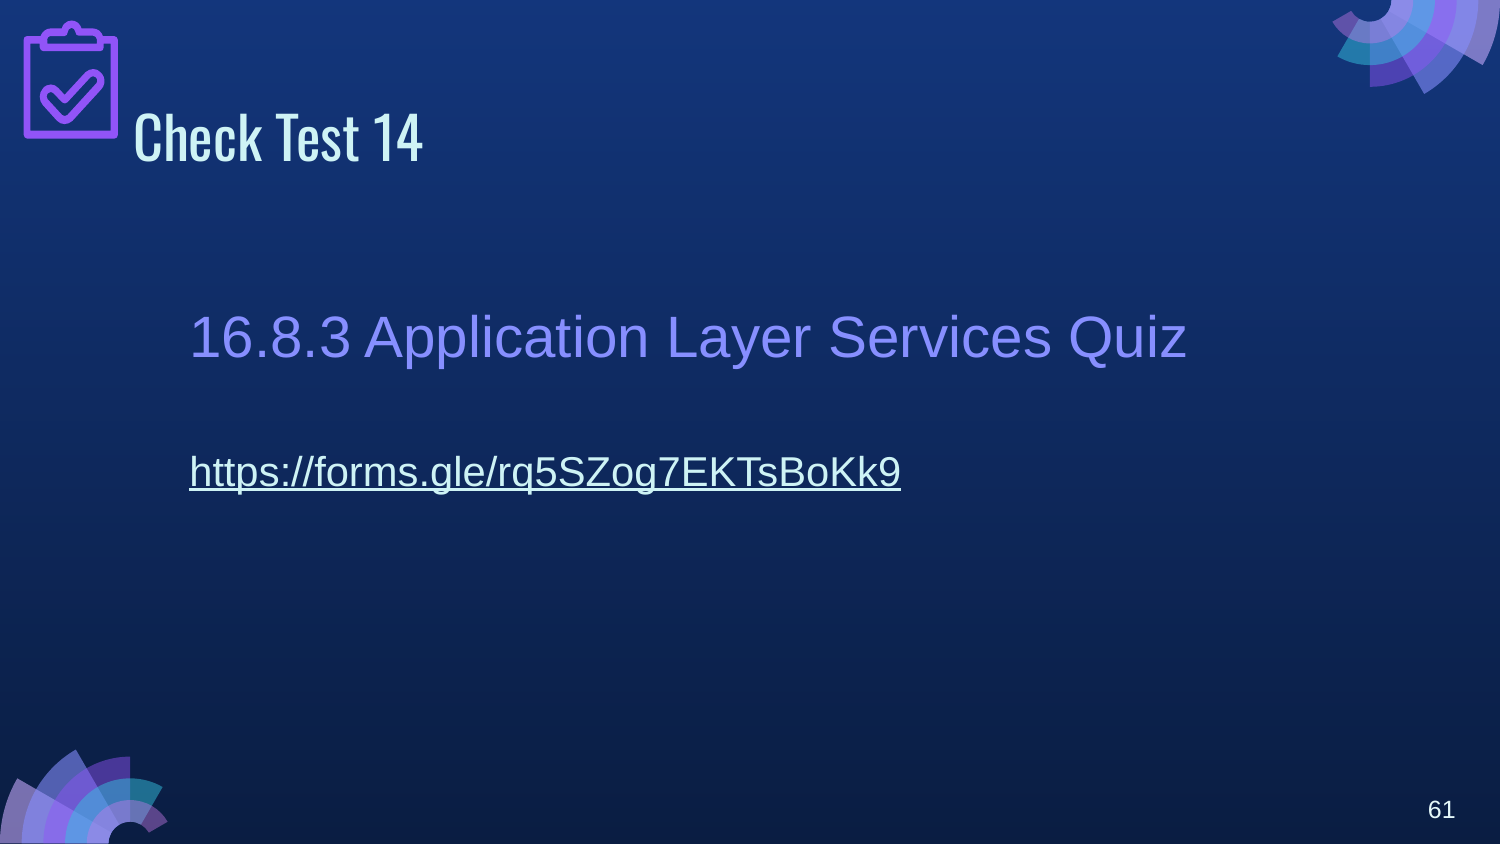

# Check Test 14
16.8.3 Application Layer Services Quiz

https://forms.gle/rq5SZog7EKTsBoKk9

61